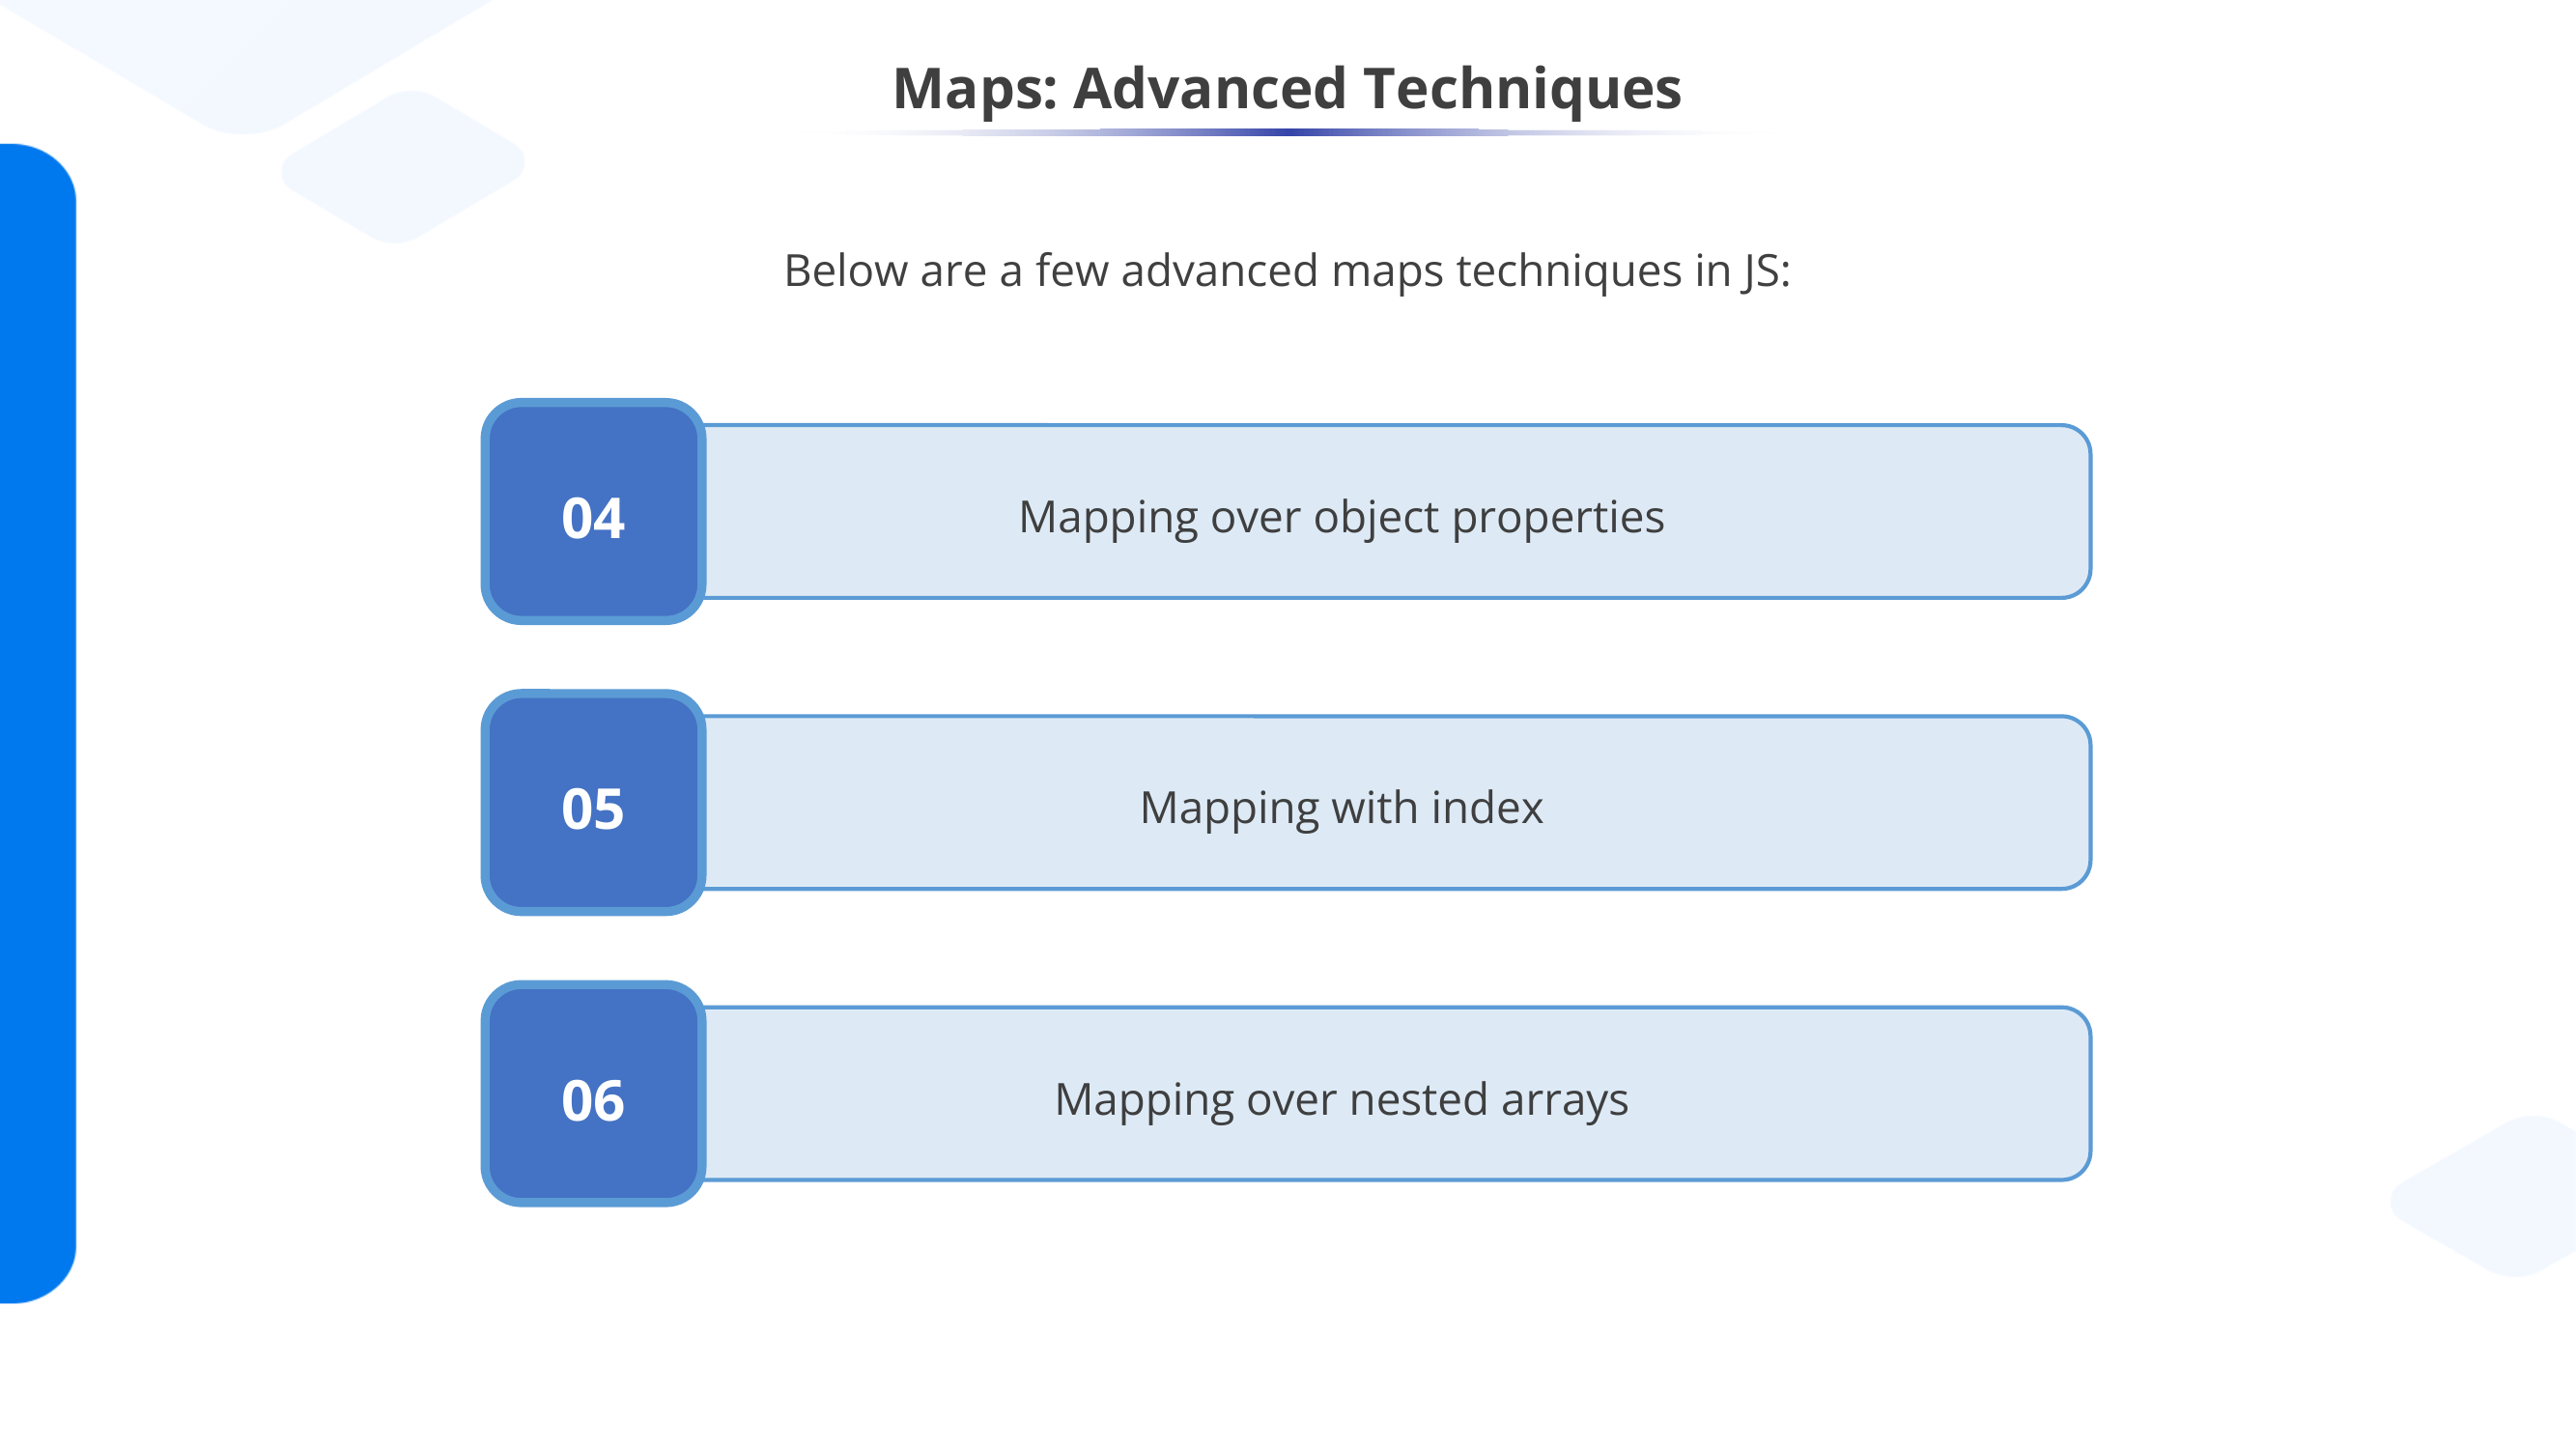

# Maps: Advanced Techniques

Below are a few advanced maps techniques in JS:
04
Mapping over object properties
05
Mapping with index
06
Mapping over nested arrays